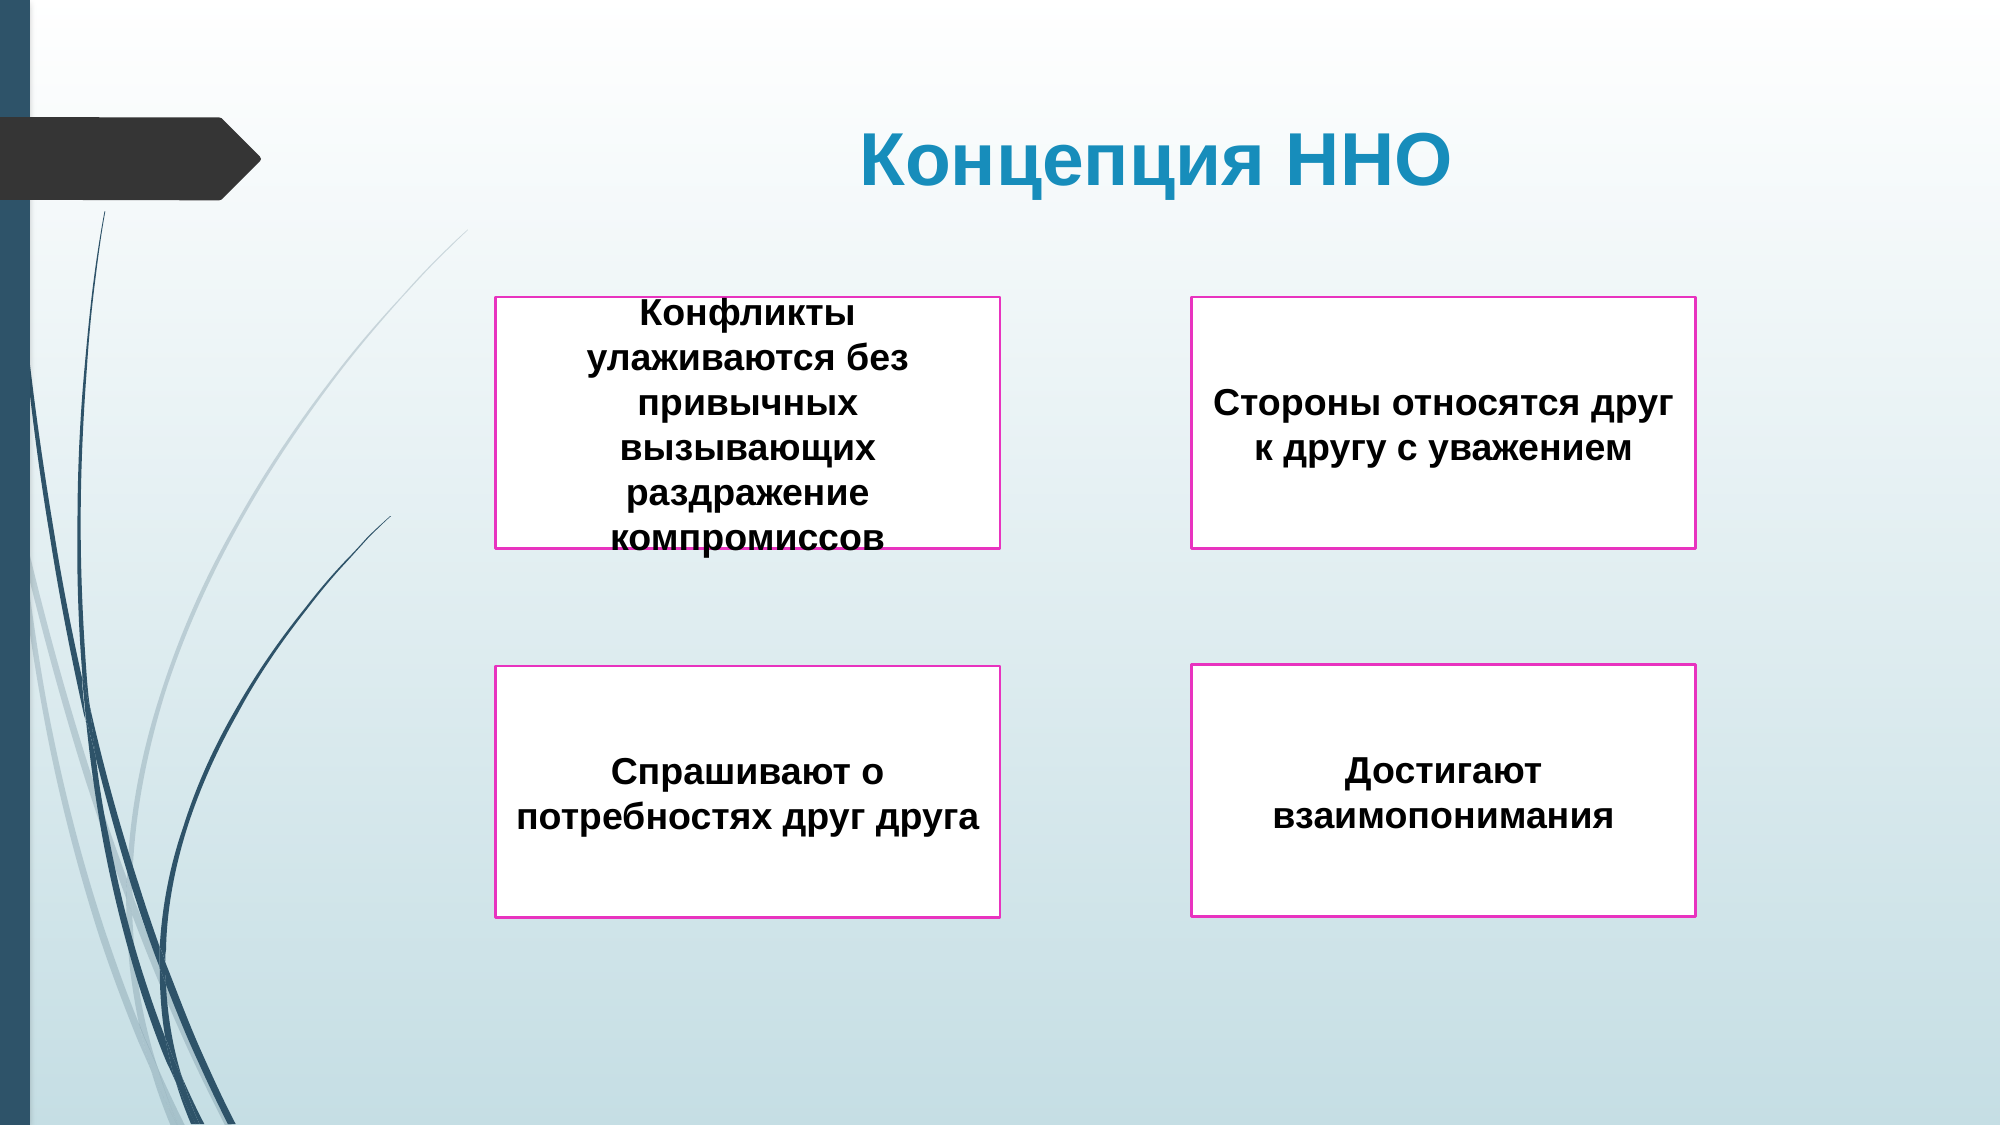

# Концепция ННО
Конфликты улаживаются без привычных вызывающих раздражение компромиссов
Стороны относятся друг к другу с уважением
Достигают взаимопонимания
Спрашивают о потребностях друг друга